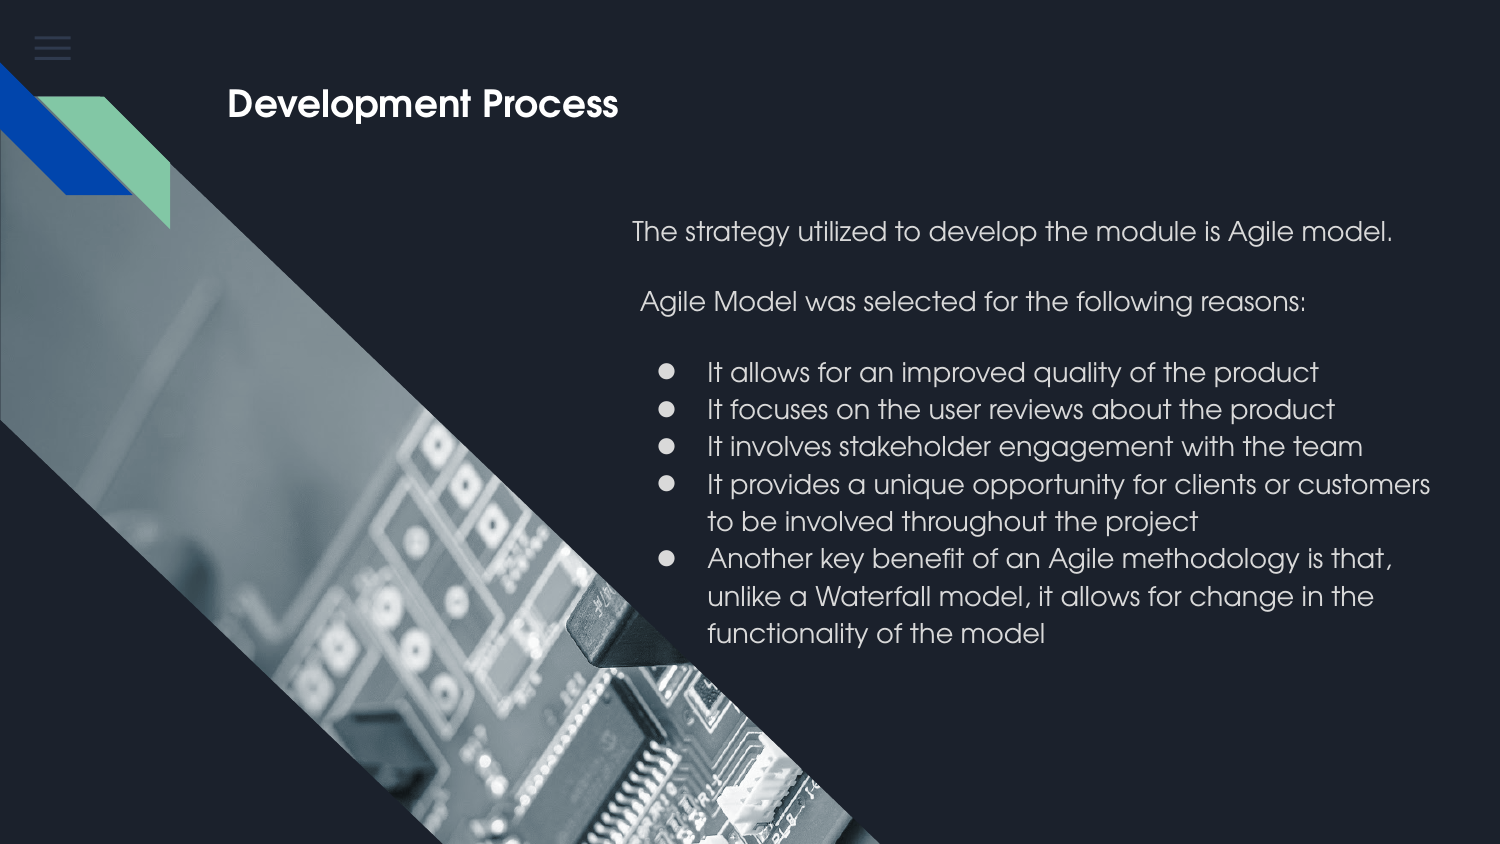

# Development Process
The strategy utilized to develop the module is Agile model.
 Agile Model was selected for the following reasons:
It allows for an improved quality of the product
It focuses on the user reviews about the product
It involves stakeholder engagement with the team
It provides a unique opportunity for clients or customers to be involved throughout the project
Another key benefit of an Agile methodology is that, unlike a Waterfall model, it allows for change in the functionality of the model